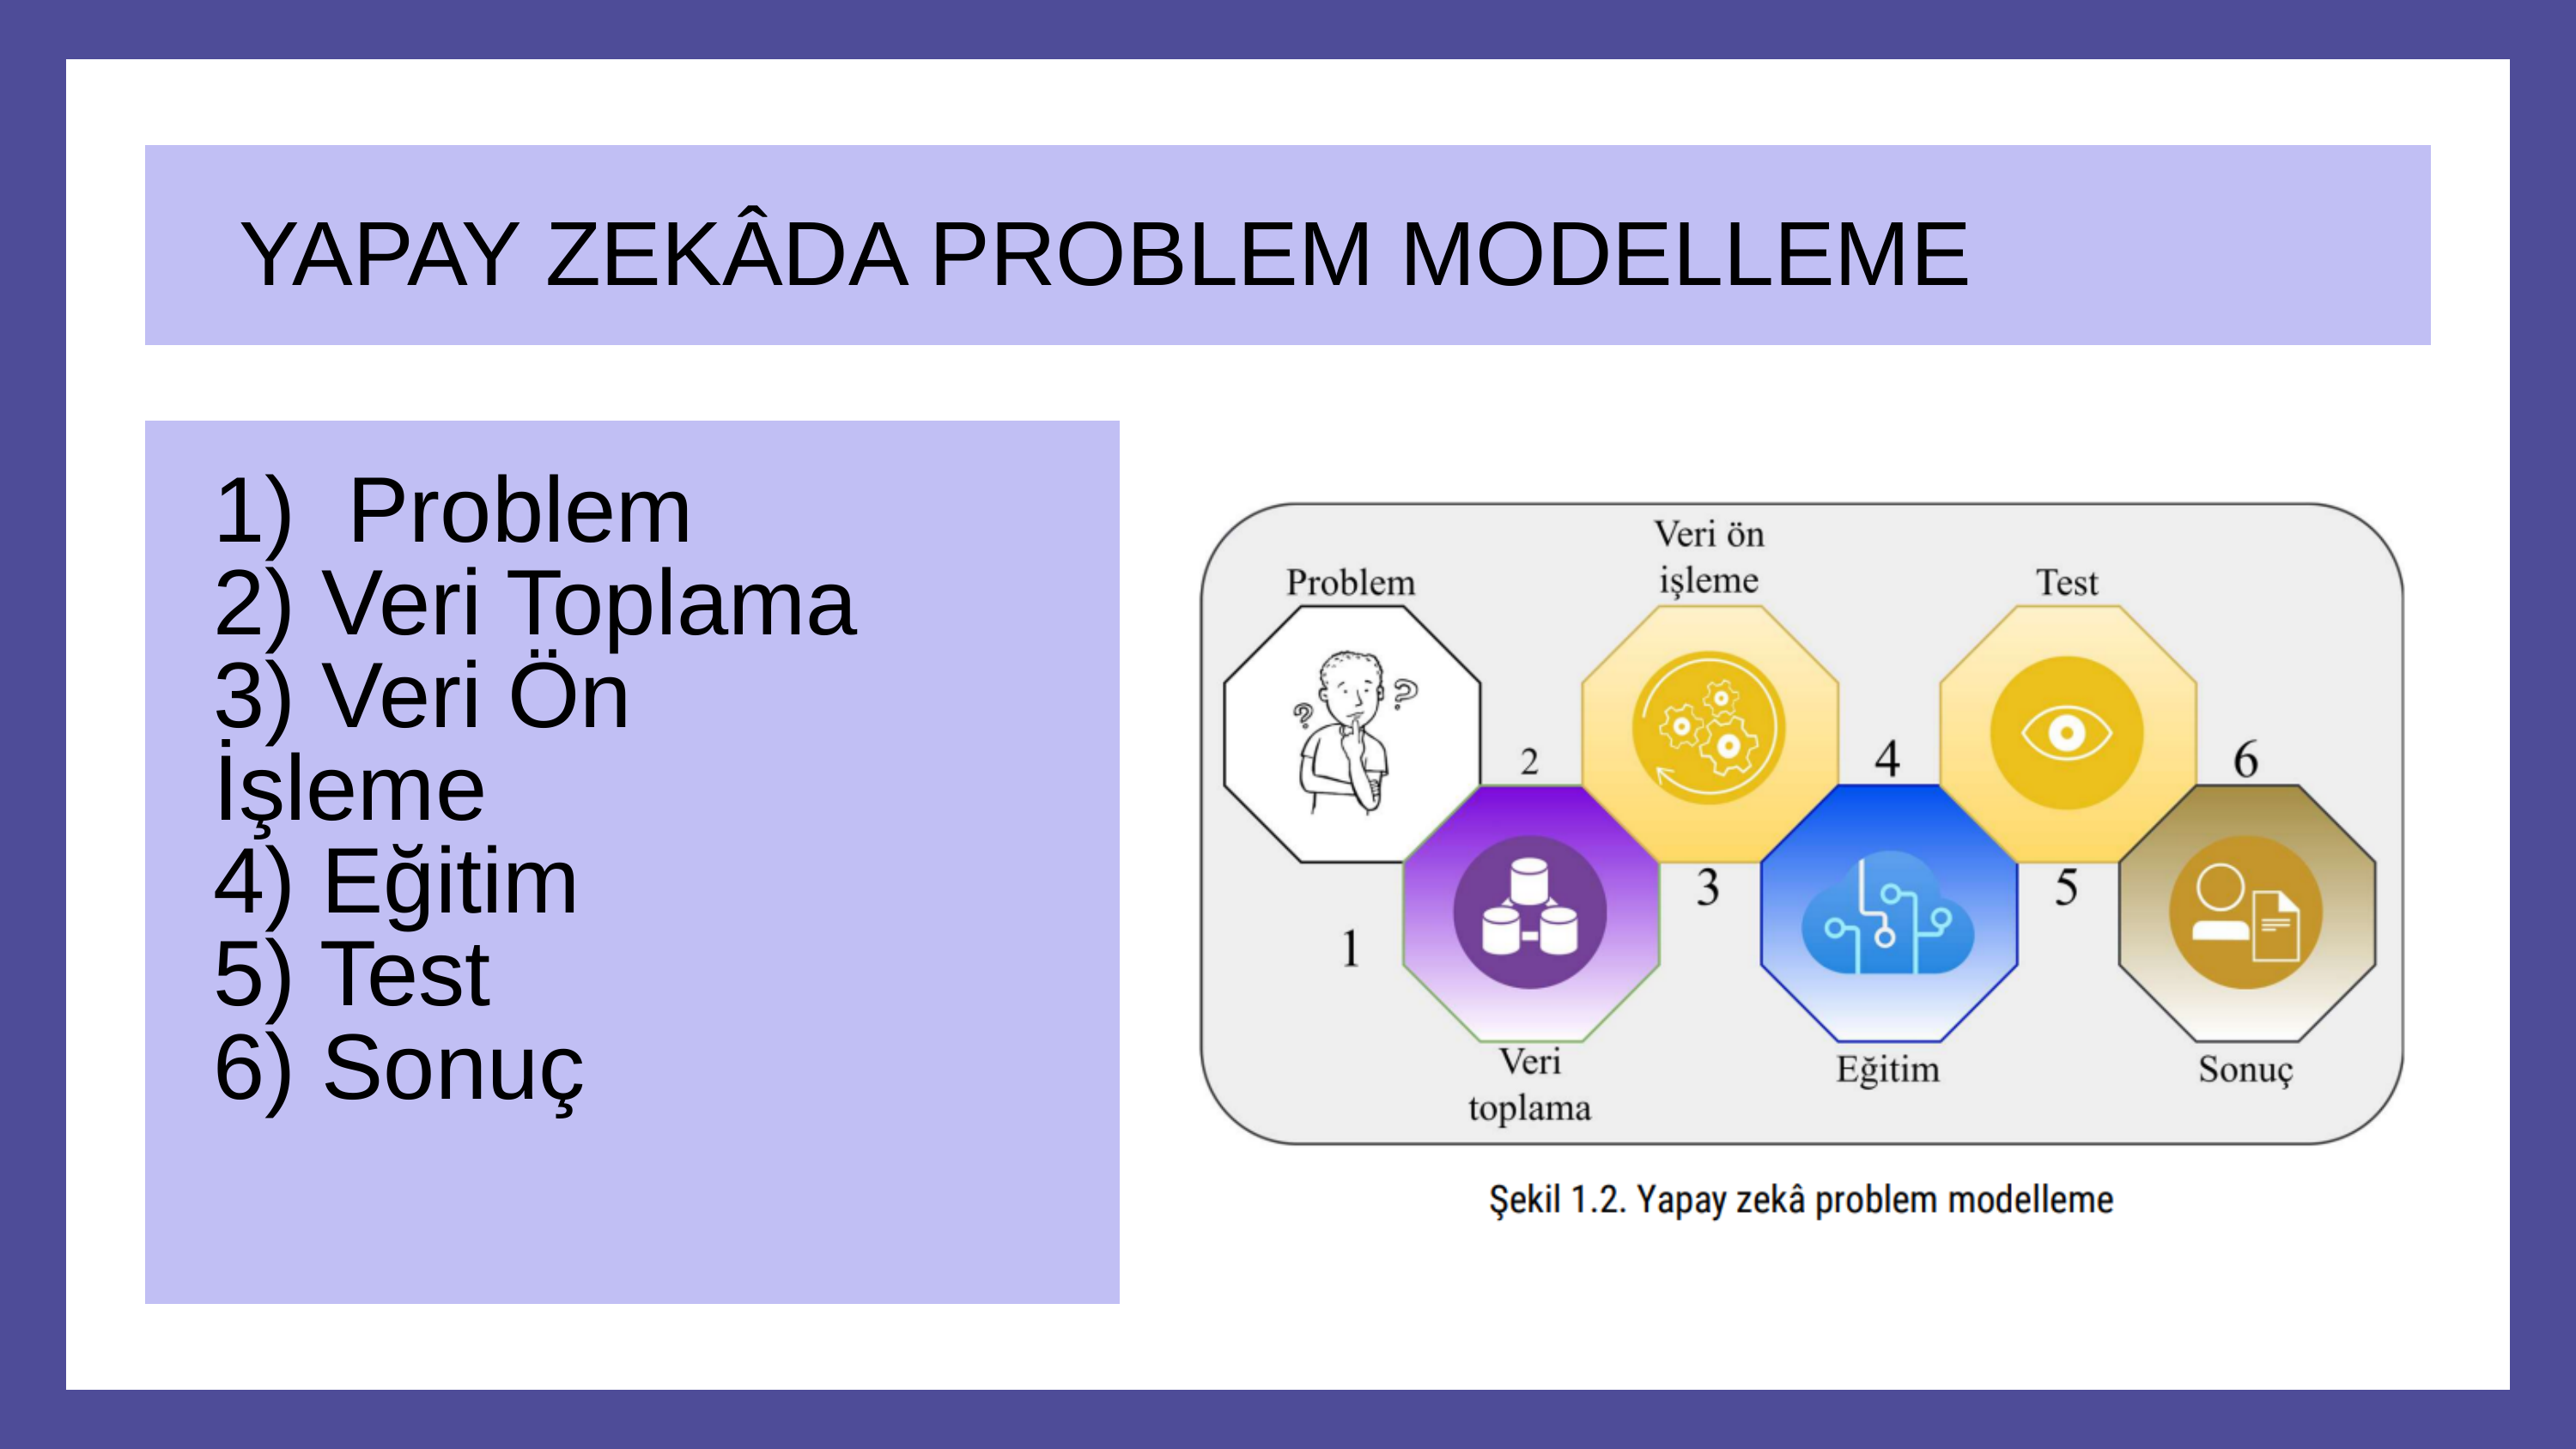

YAPAY ZEKÂDA PROBLEM MODELLEME

1)  Problem
2) Veri Toplama
3) Veri Ön İşleme
4) Eğitim
5) Test
6) Sonuç